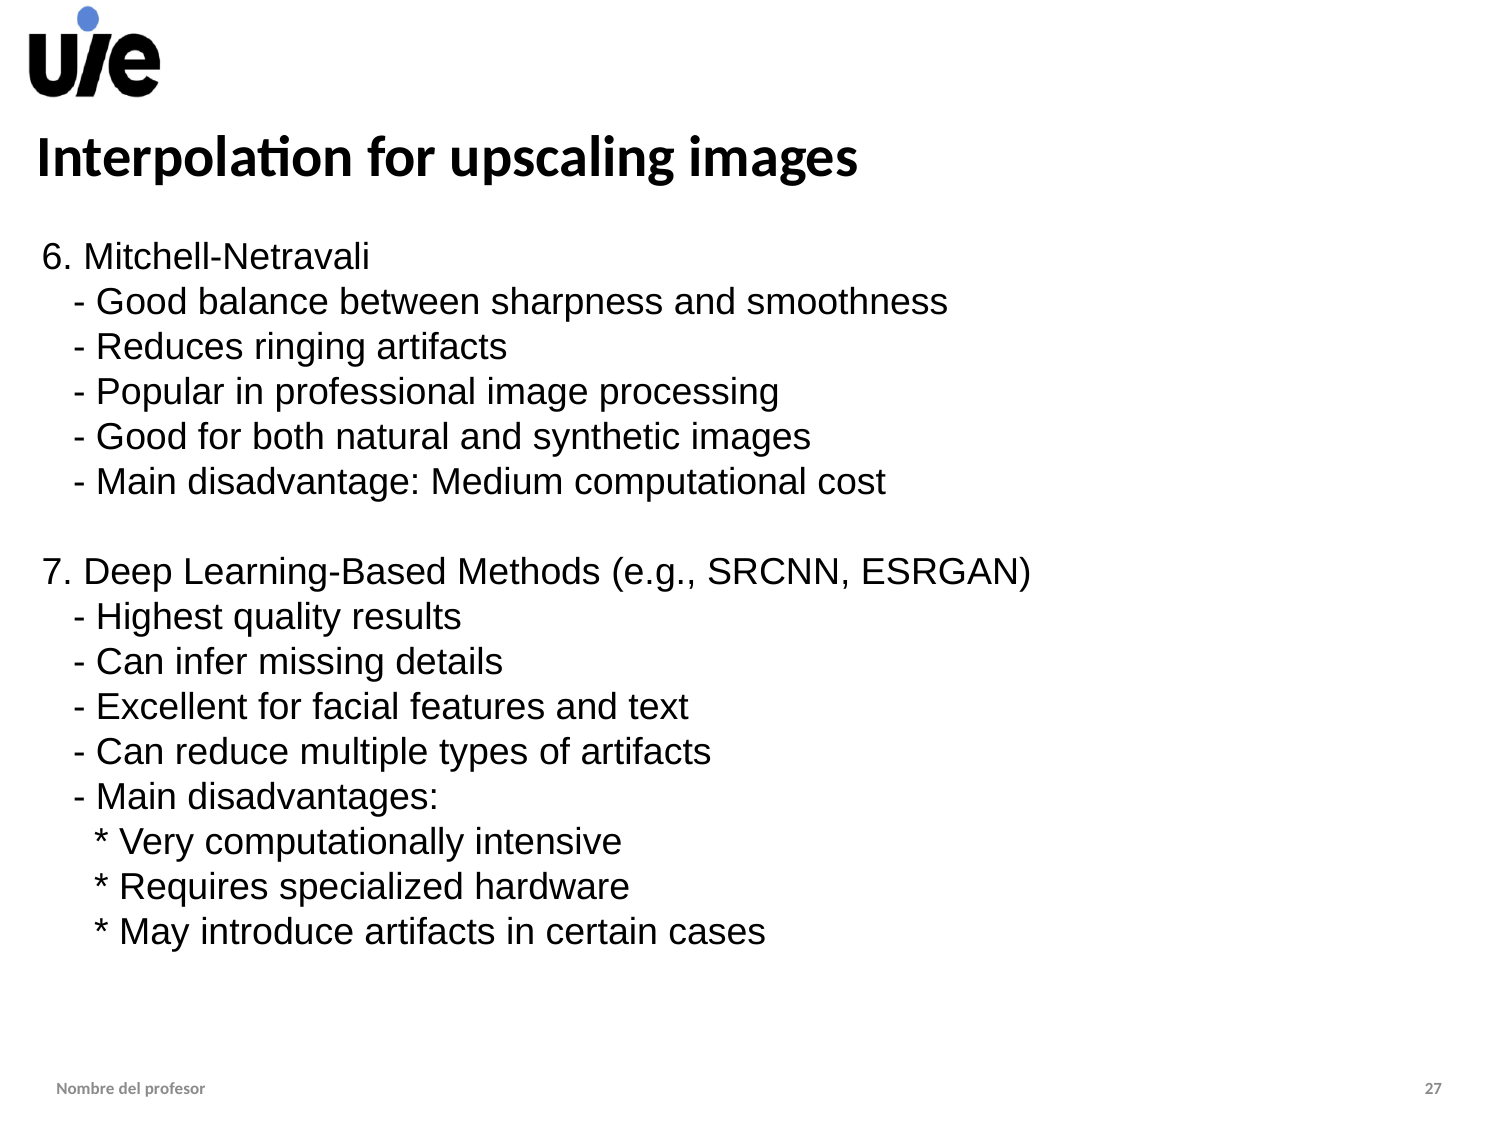

# Interpolation for upscaling images
6. Mitchell-Netravali
   - Good balance between sharpness and smoothness
   - Reduces ringing artifacts
   - Popular in professional image processing
   - Good for both natural and synthetic images
   - Main disadvantage: Medium computational cost

7. Deep Learning-Based Methods (e.g., SRCNN, ESRGAN)
   - Highest quality results
   - Can infer missing details
   - Excellent for facial features and text
   - Can reduce multiple types of artifacts
   - Main disadvantages:
     * Very computationally intensive
     * Requires specialized hardware
     * May introduce artifacts in certain cases

Nombre del profesor
27